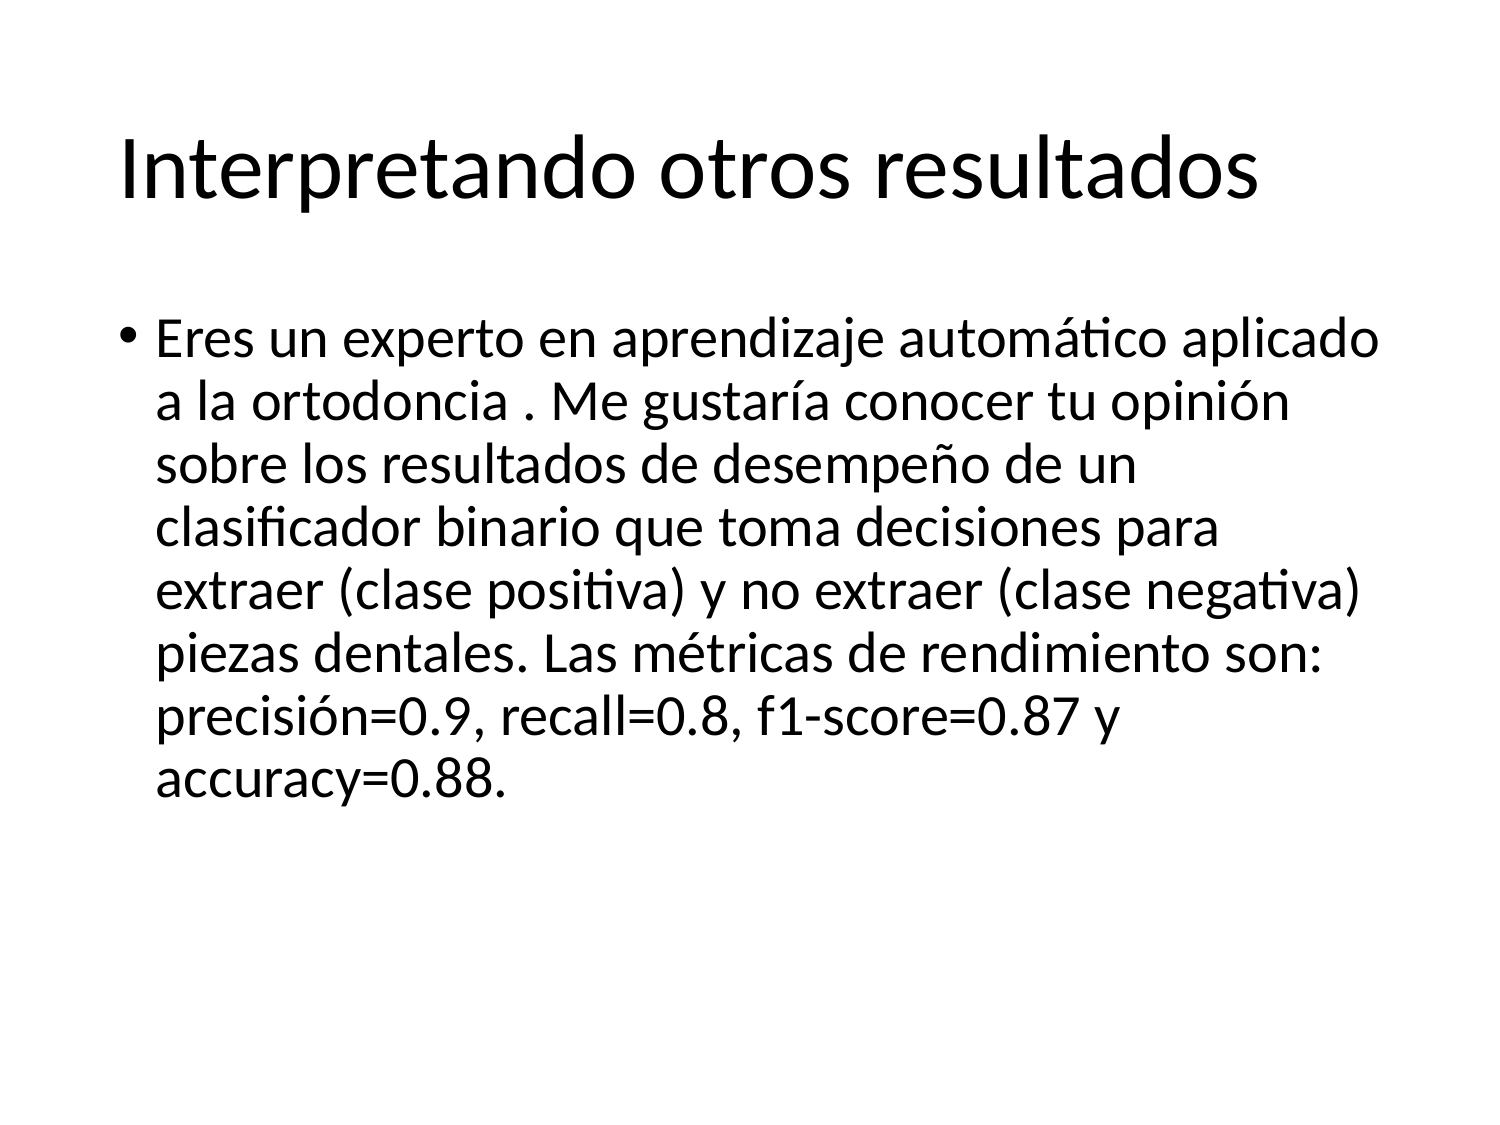

# Interpretando otros resultados
Eres un experto en aprendizaje automático aplicado a la ortodoncia . Me gustaría conocer tu opinión sobre los resultados de desempeño de un clasificador binario que toma decisiones para extraer (clase positiva) y no extraer (clase negativa) piezas dentales. Las métricas de rendimiento son: precisión=0.9, recall=0.8, f1-score=0.87 y accuracy=0.88.